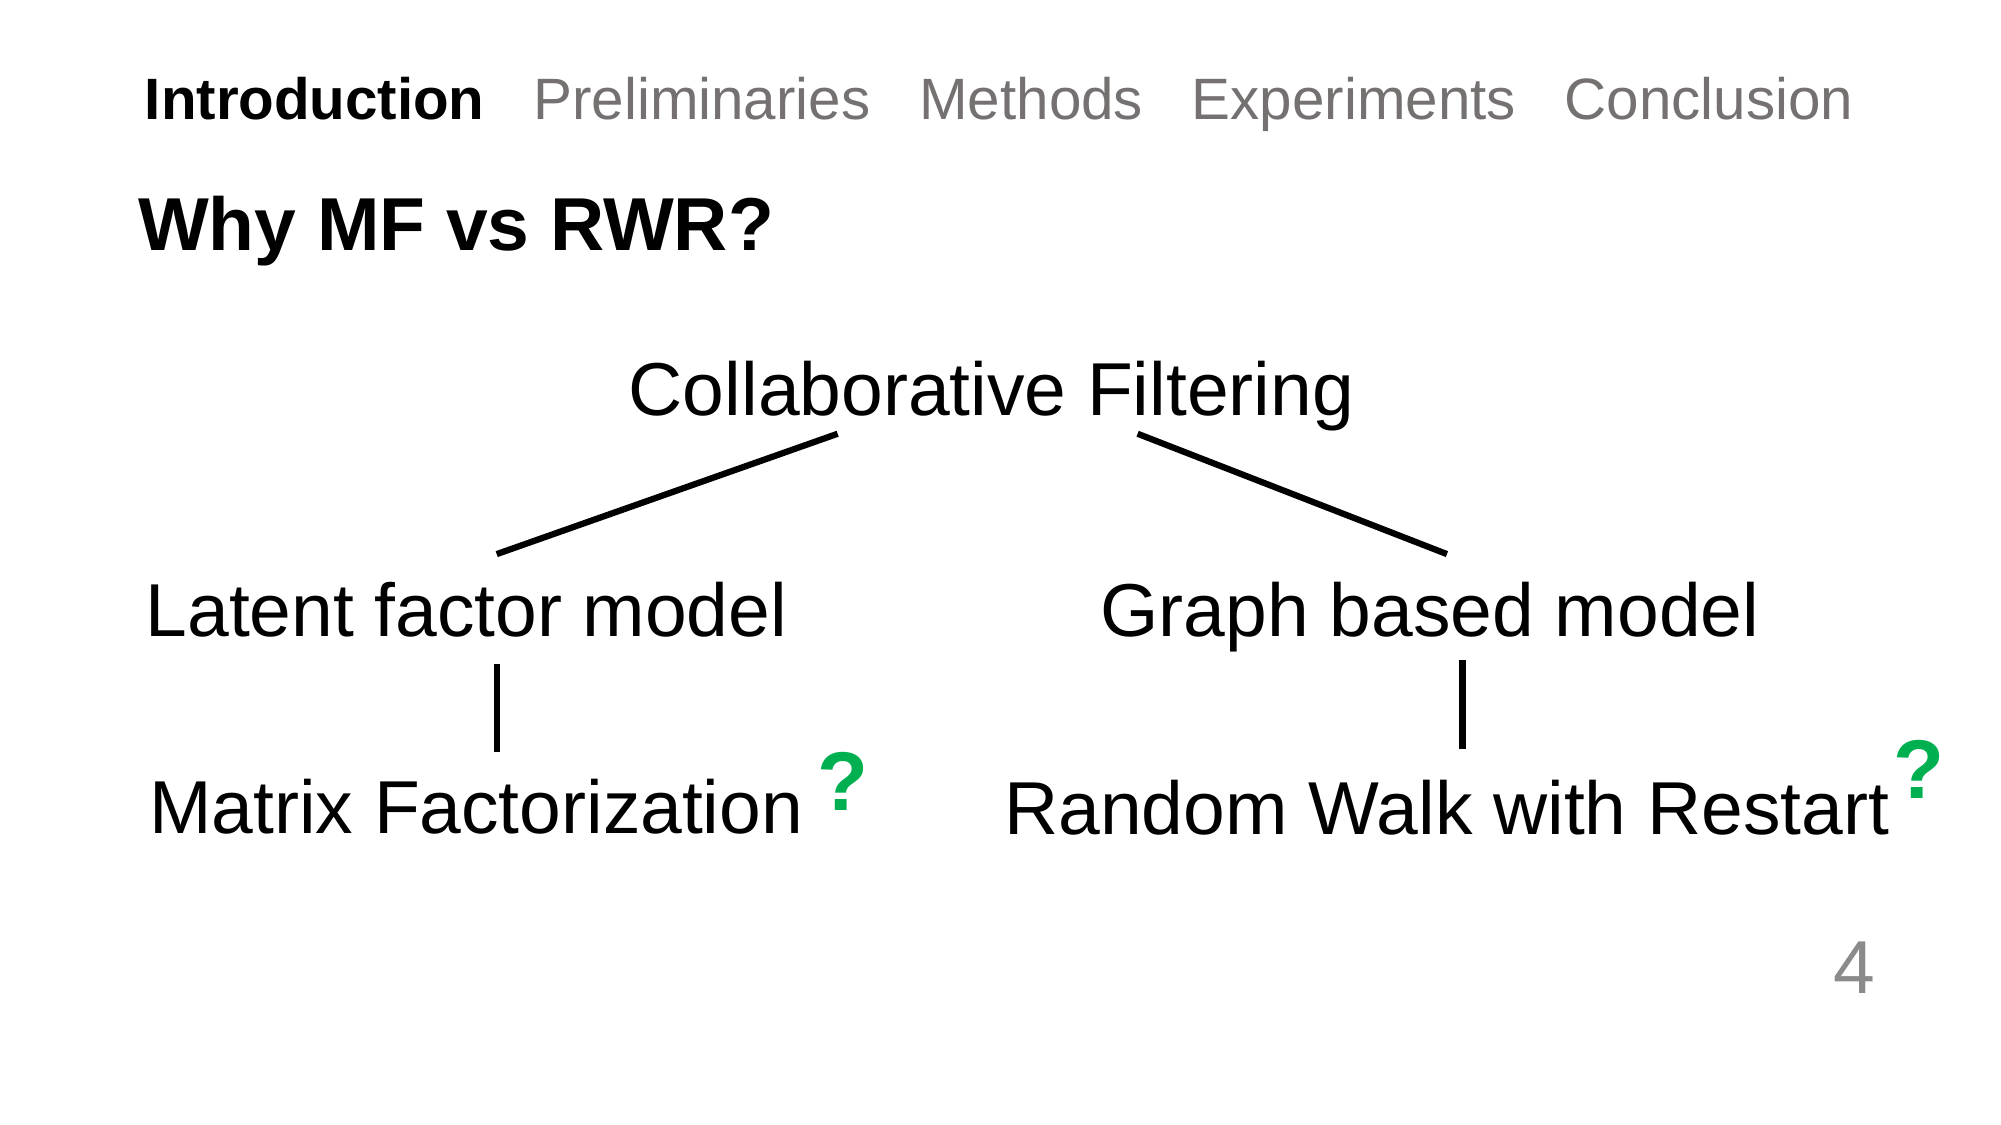

Introduction   Preliminaries   Methods   Experiments   Conclusion
Why MF vs RWR?
Collaborative Filtering
Graph based model
Latent factor model
?
?
Matrix Factorization
Random Walk with Restart
4